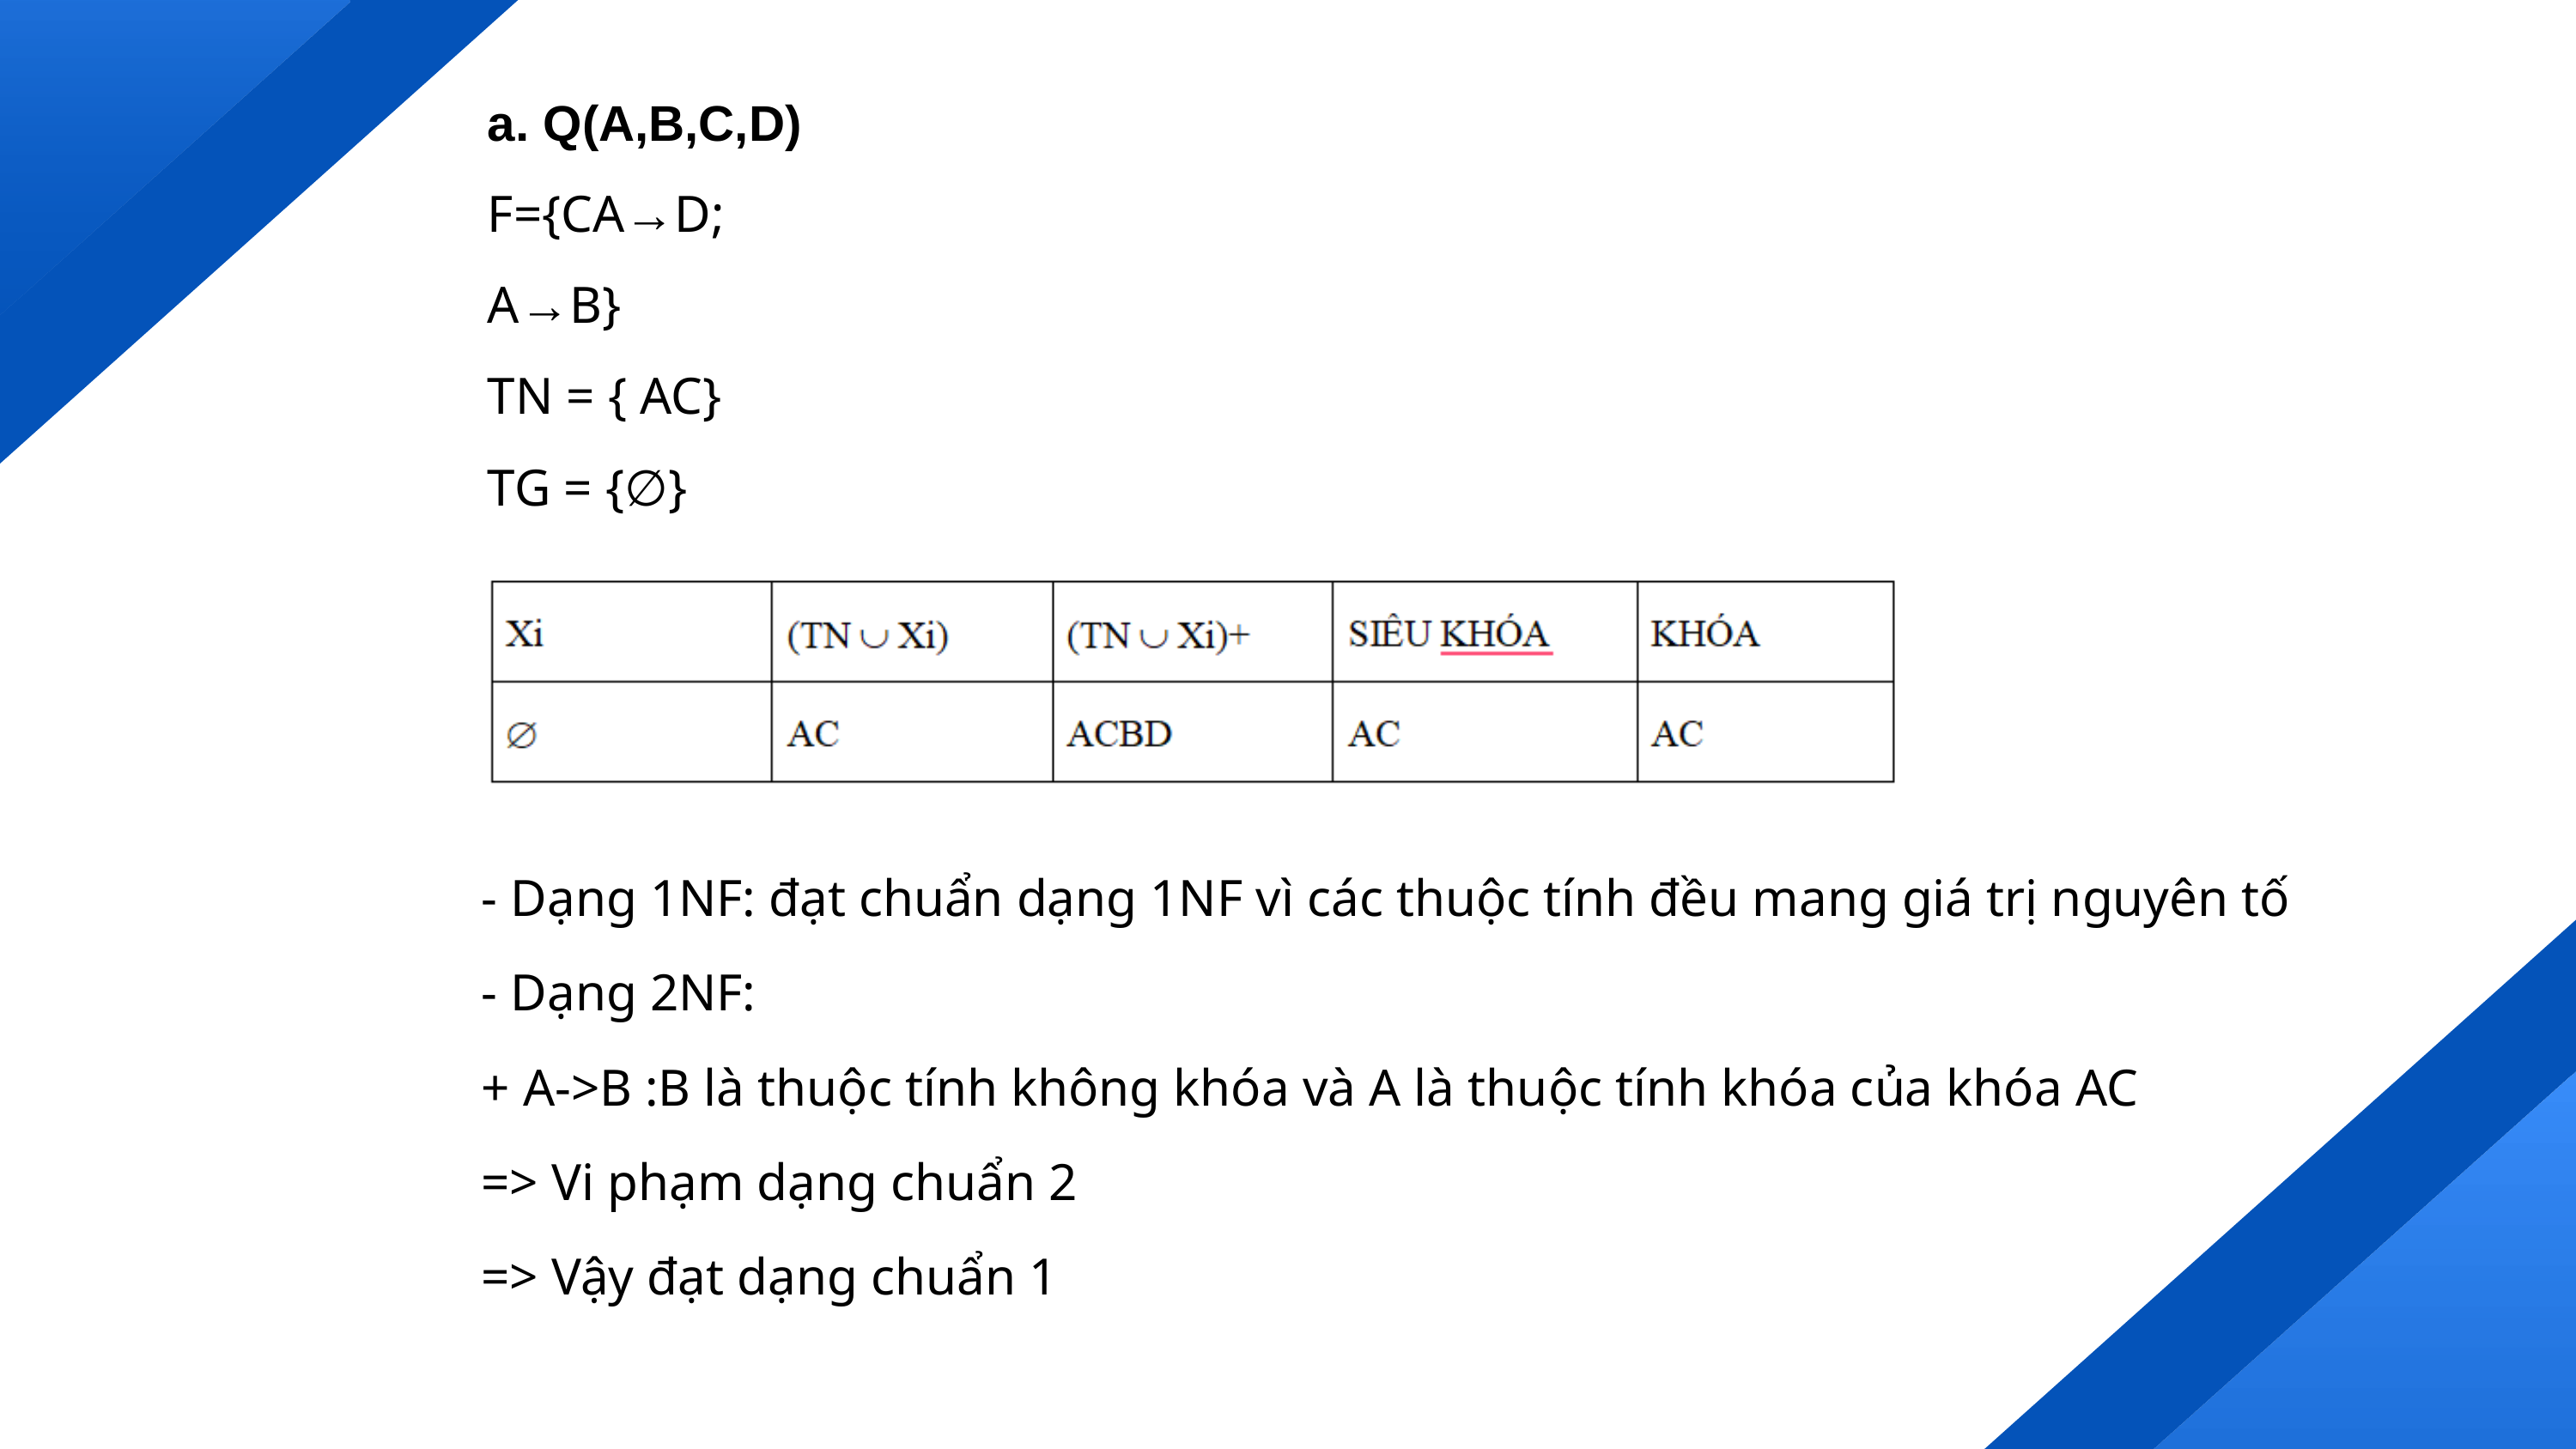

a. Q(A,B,C,D)
F={CA→D; A→B}
TN = { AC}
TG = {∅}

- Dạng 1NF: đạt chuẩn dạng 1NF vì các thuộc tính đều mang giá trị nguyên tố
- Dạng 2NF:
+ A->B :B là thuộc tính không khóa và A là thuộc tính khóa của khóa AC
=> Vi phạm dạng chuẩn 2
=> Vậy đạt dạng chuẩn 1